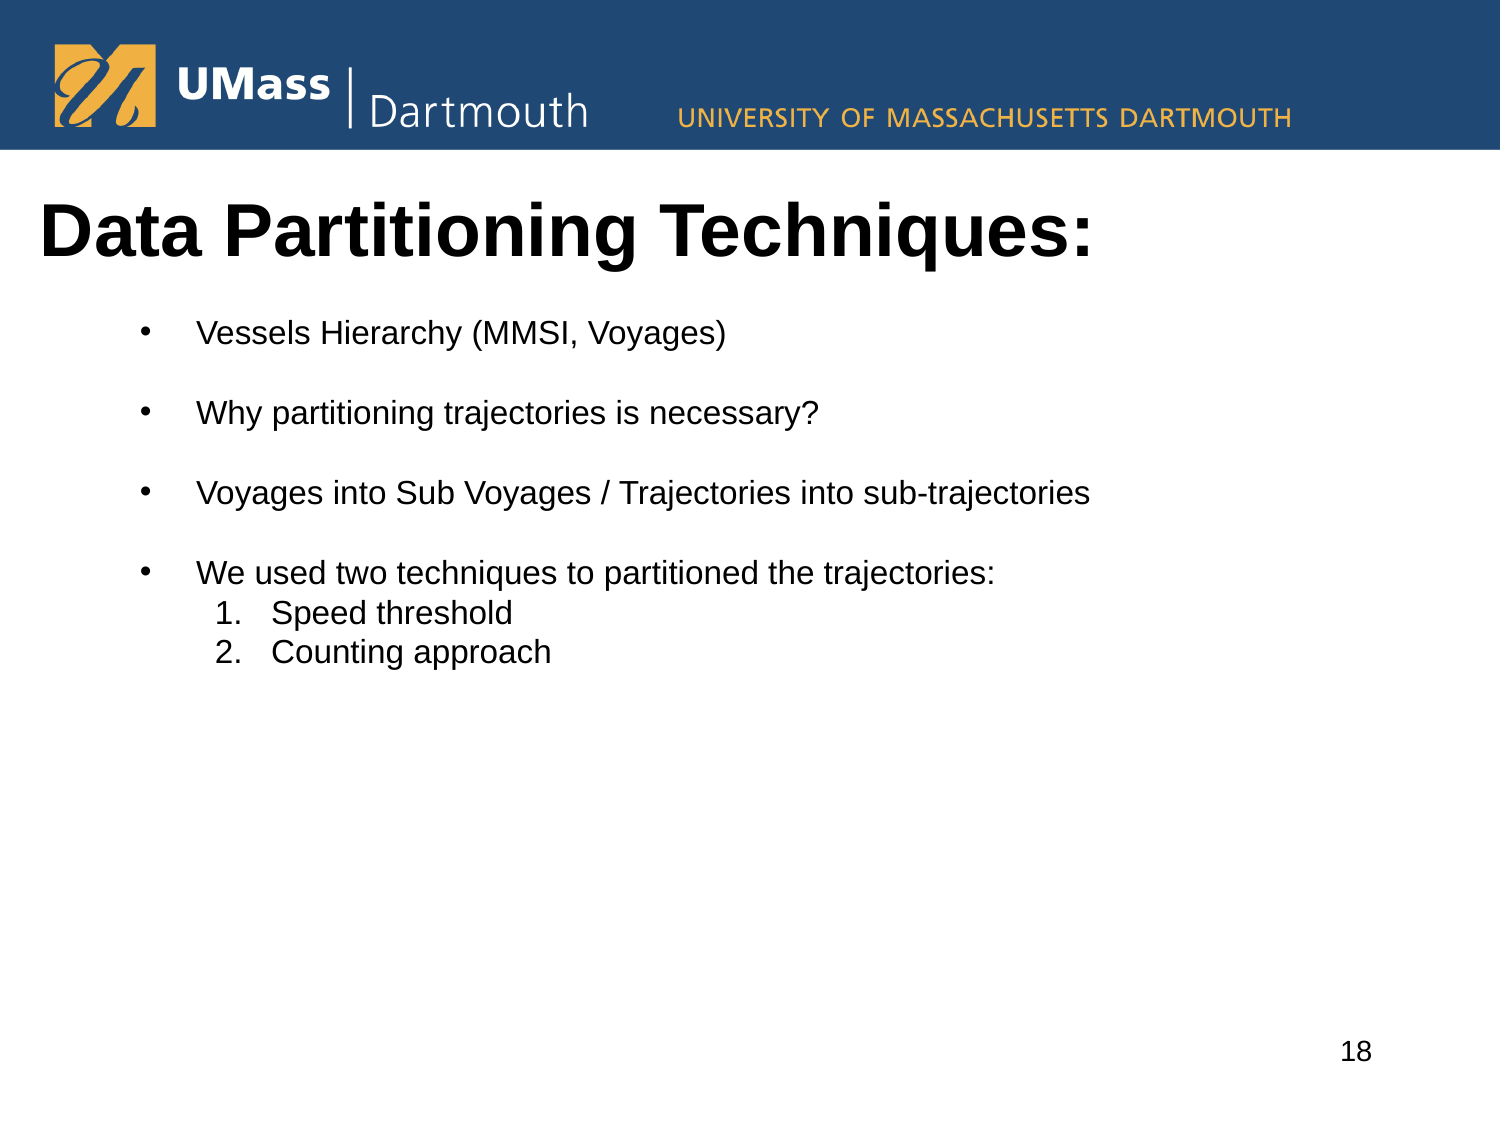

# Data Partitioning Techniques:
Vessels Hierarchy (MMSI, Voyages)

Why partitioning trajectories is necessary?

Voyages into Sub Voyages / Trajectories into sub-trajectories

We used two techniques to partitioned the trajectories:
Speed threshold
Counting approach
18